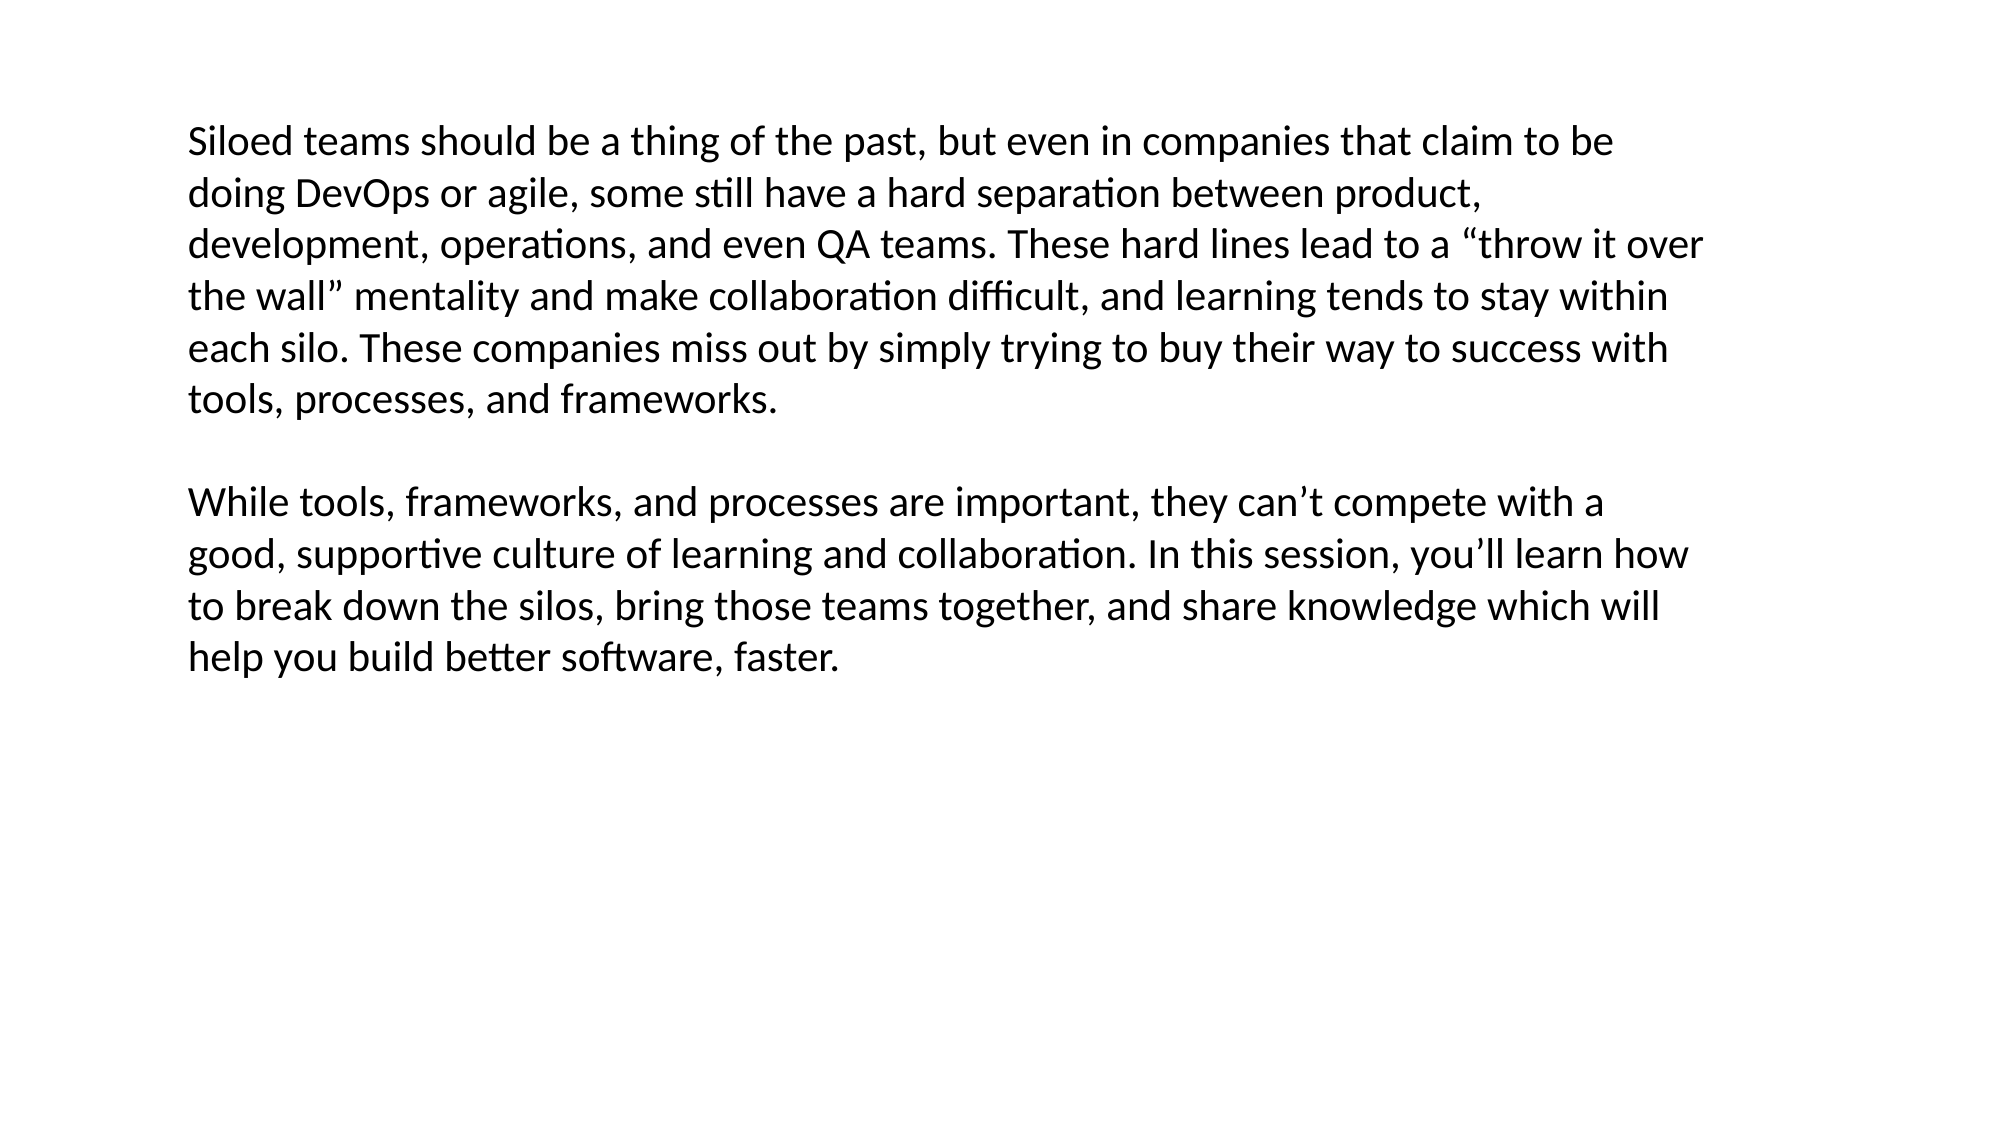

Siloed teams should be a thing of the past, but even in companies that claim to be doing DevOps or agile, some still have a hard separation between product, development, operations, and even QA teams. These hard lines lead to a “throw it over the wall” mentality and make collaboration difficult, and learning tends to stay within each silo. These companies miss out by simply trying to buy their way to success with tools, processes, and frameworks.
While tools, frameworks, and processes are important, they can’t compete with a good, supportive culture of learning and collaboration. In this session, you’ll learn how to break down the silos, bring those teams together, and share knowledge which will help you build better software, faster.